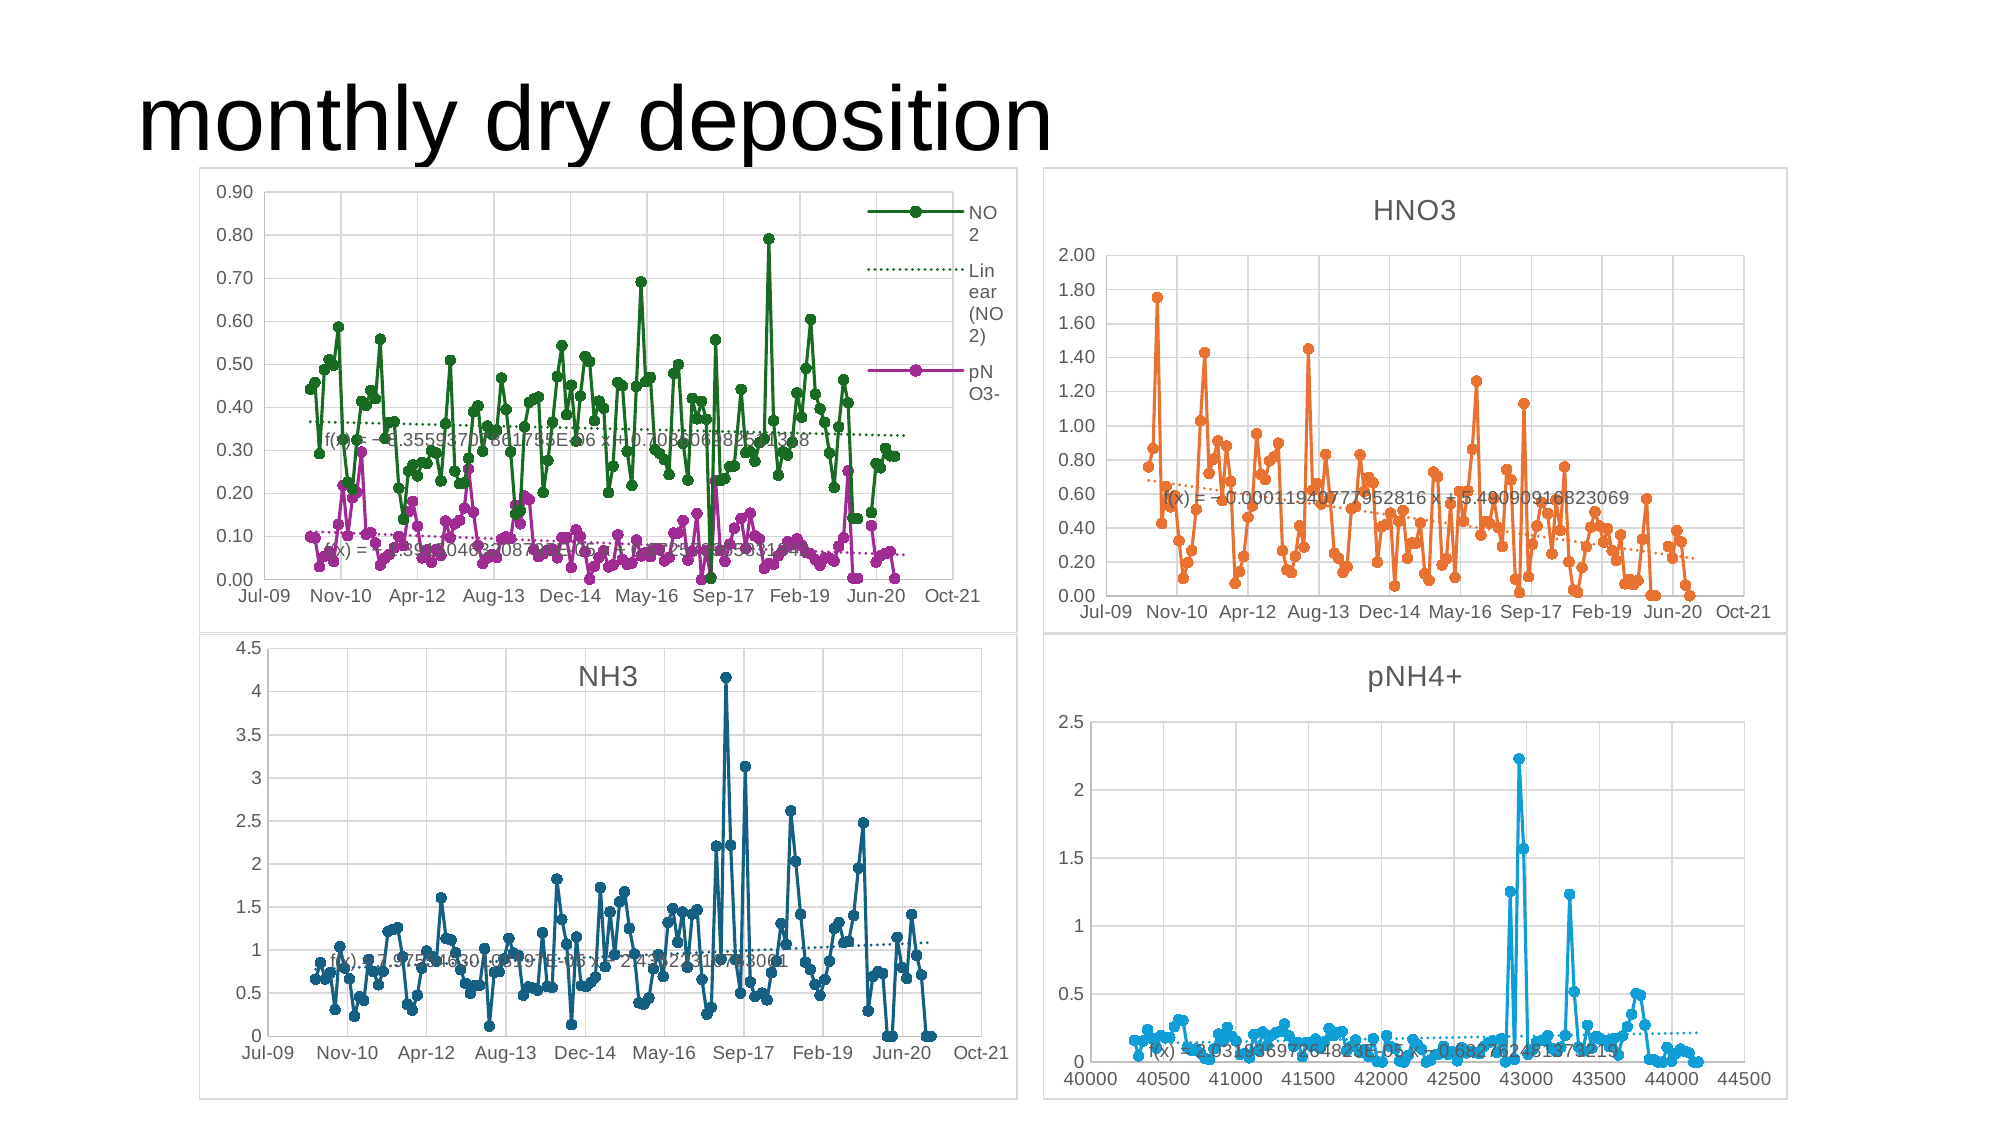

# monthly dry deposition

### Chart

| Category | NO2 | pNO3- |
|---|---|---|

### Chart:

| Category | HNO3 |
|---|---|

### Chart:

| Category | NH3 |
|---|---|

### Chart:

| Category | pNH4+ |
|---|---|